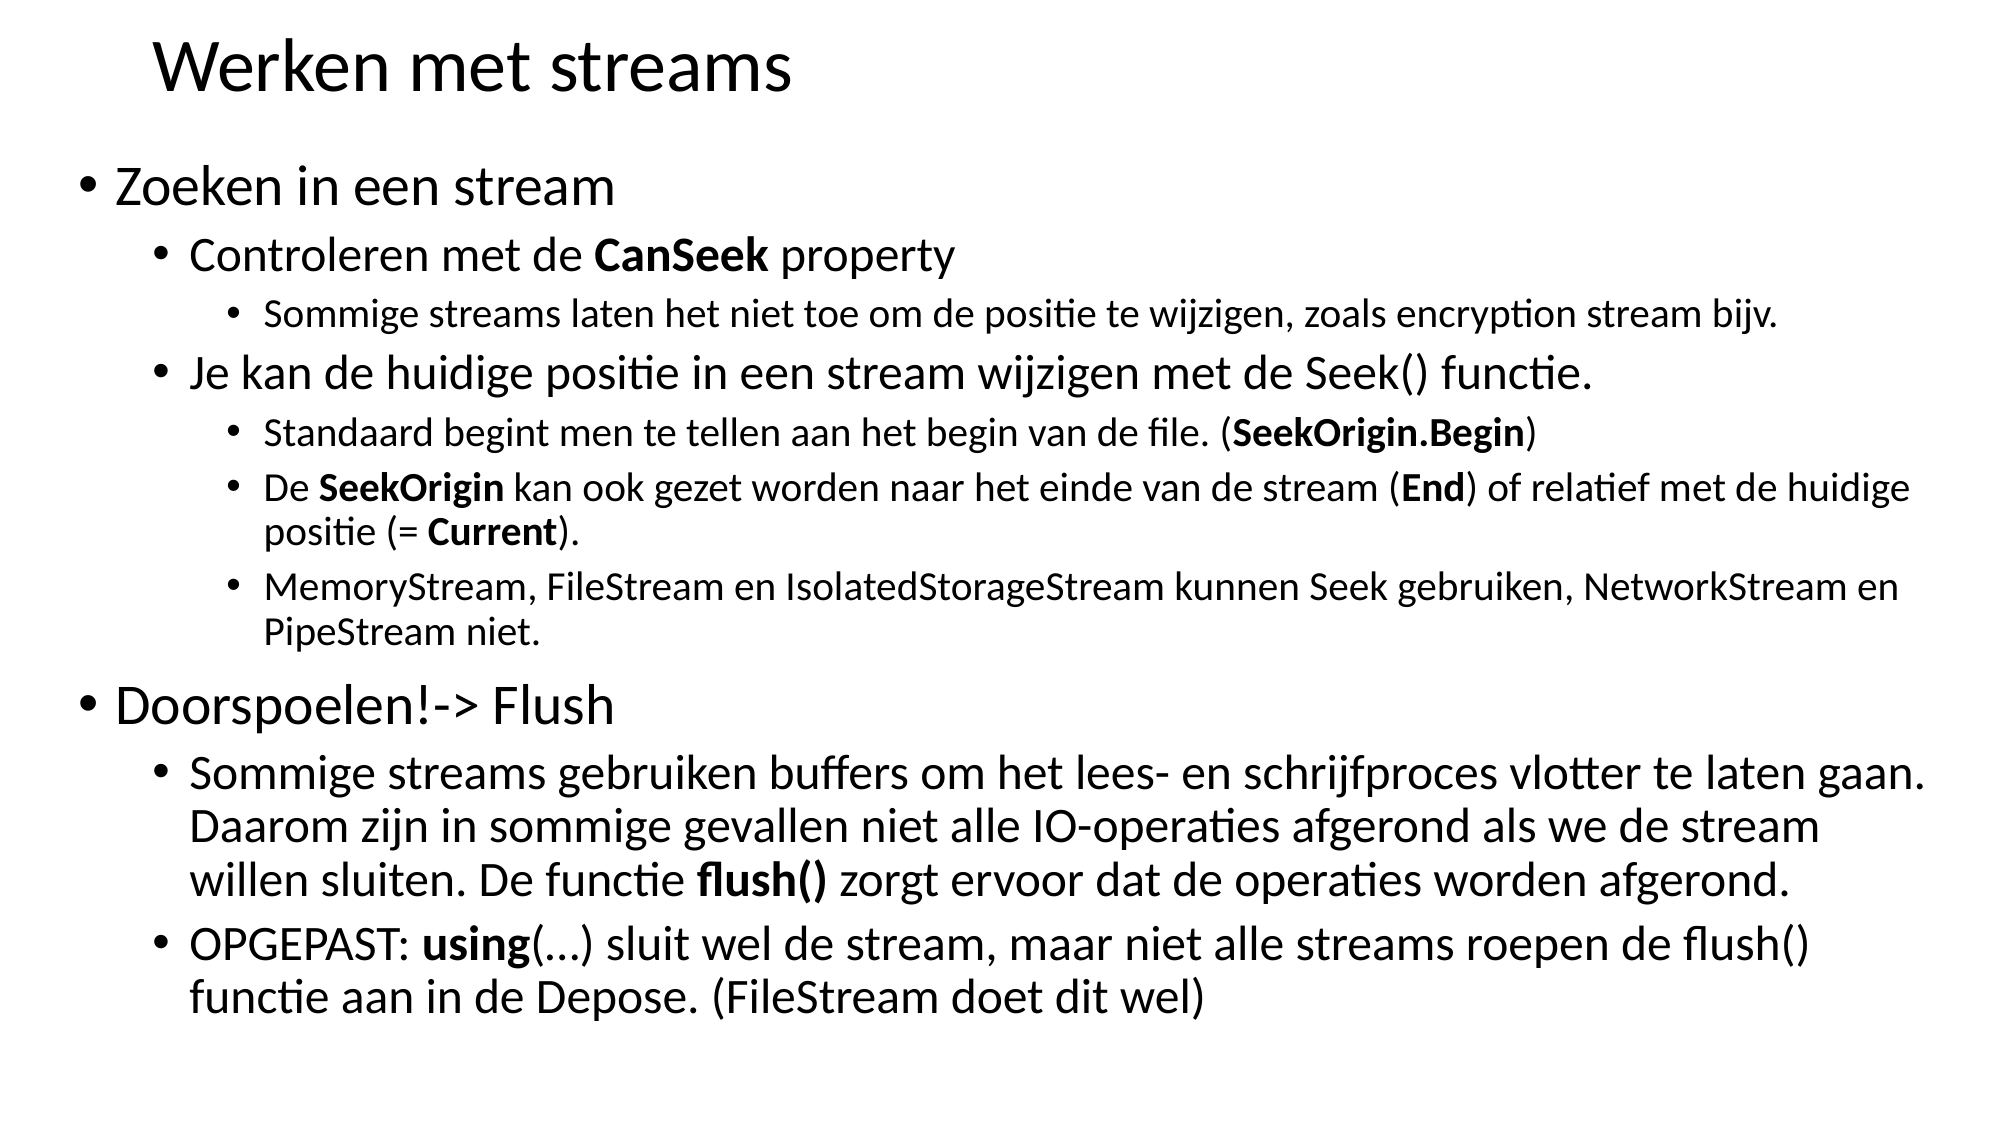

# Werken met streams
Zoeken in een stream
Controleren met de CanSeek property
Sommige streams laten het niet toe om de positie te wijzigen, zoals encryption stream bijv.
Je kan de huidige positie in een stream wijzigen met de Seek() functie.
Standaard begint men te tellen aan het begin van de file. (SeekOrigin.Begin)
De SeekOrigin kan ook gezet worden naar het einde van de stream (End) of relatief met de huidige positie (= Current).
MemoryStream, FileStream en IsolatedStorageStream kunnen Seek gebruiken, NetworkStream en PipeStream niet.
Doorspoelen!-> Flush
Sommige streams gebruiken buffers om het lees- en schrijfproces vlotter te laten gaan. Daarom zijn in sommige gevallen niet alle IO-operaties afgerond als we de stream willen sluiten. De functie flush() zorgt ervoor dat de operaties worden afgerond.
OPGEPAST: using(…) sluit wel de stream, maar niet alle streams roepen de flush() functie aan in de Depose. (FileStream doet dit wel)